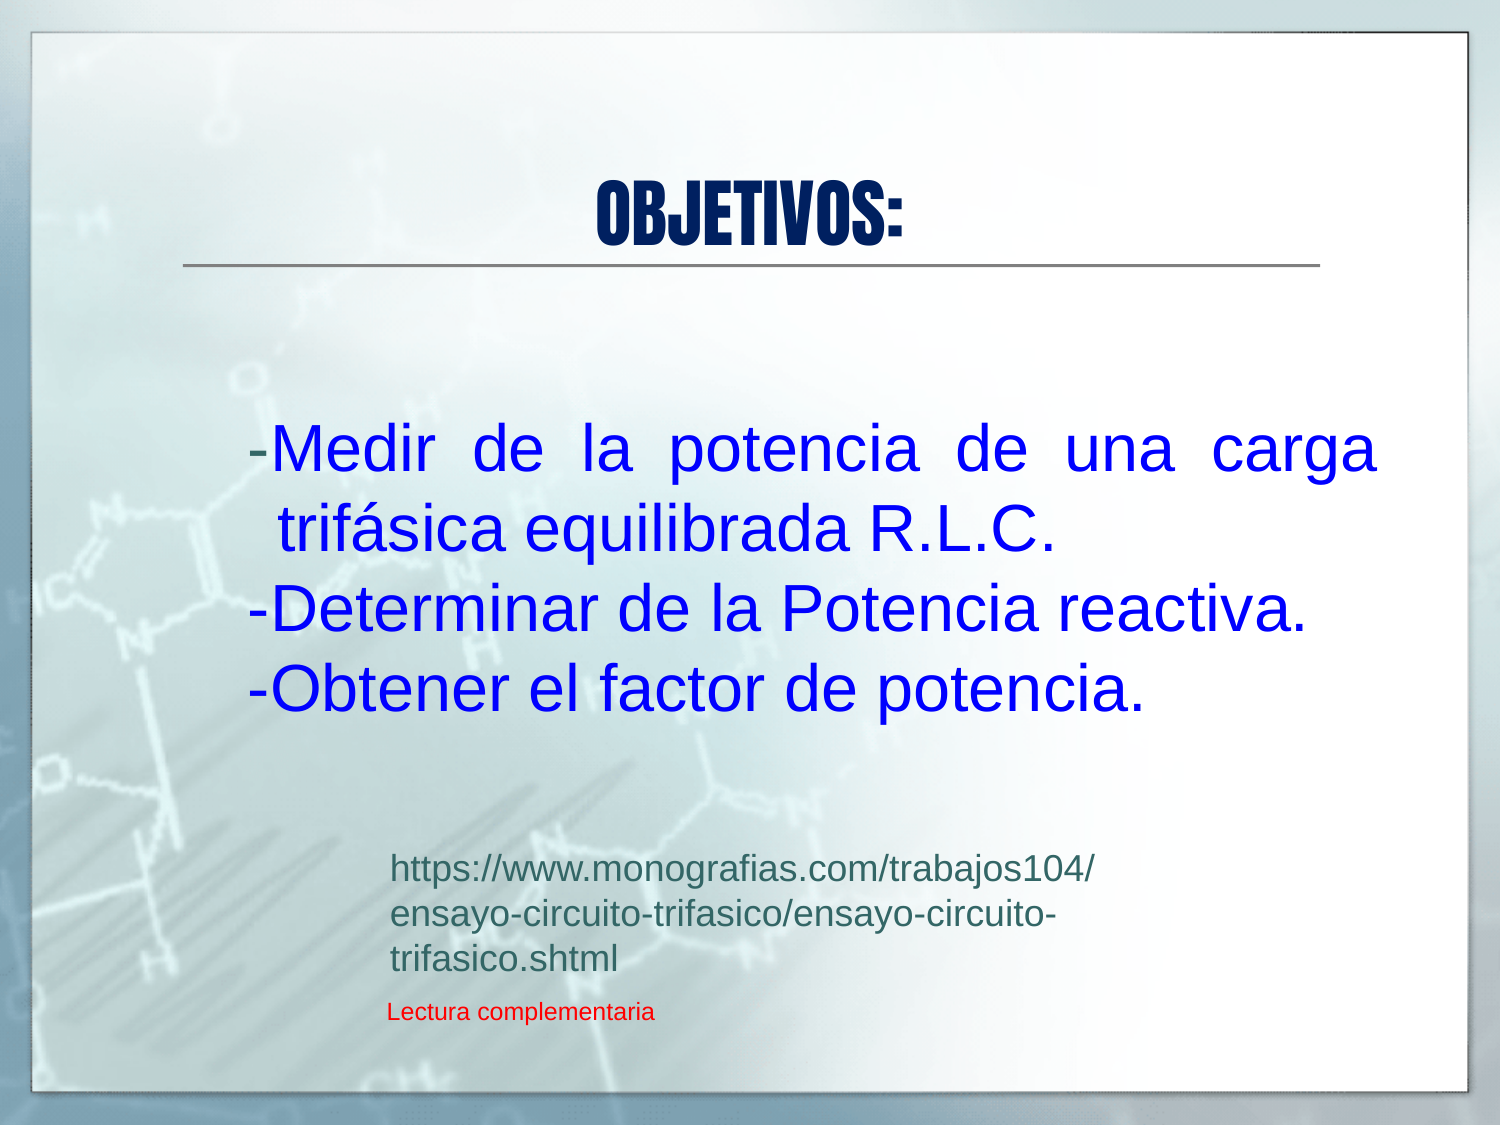

# OBJETIVOS:
-Medir de la potencia de una carga trifásica equilibrada R.L.C.
-Determinar de la Potencia reactiva.
-Obtener el factor de potencia.

https://www.monografias.com/trabajos104/ensayo-circuito-trifasico/ensayo-circuito-trifasico.shtml
Lectura complementaria